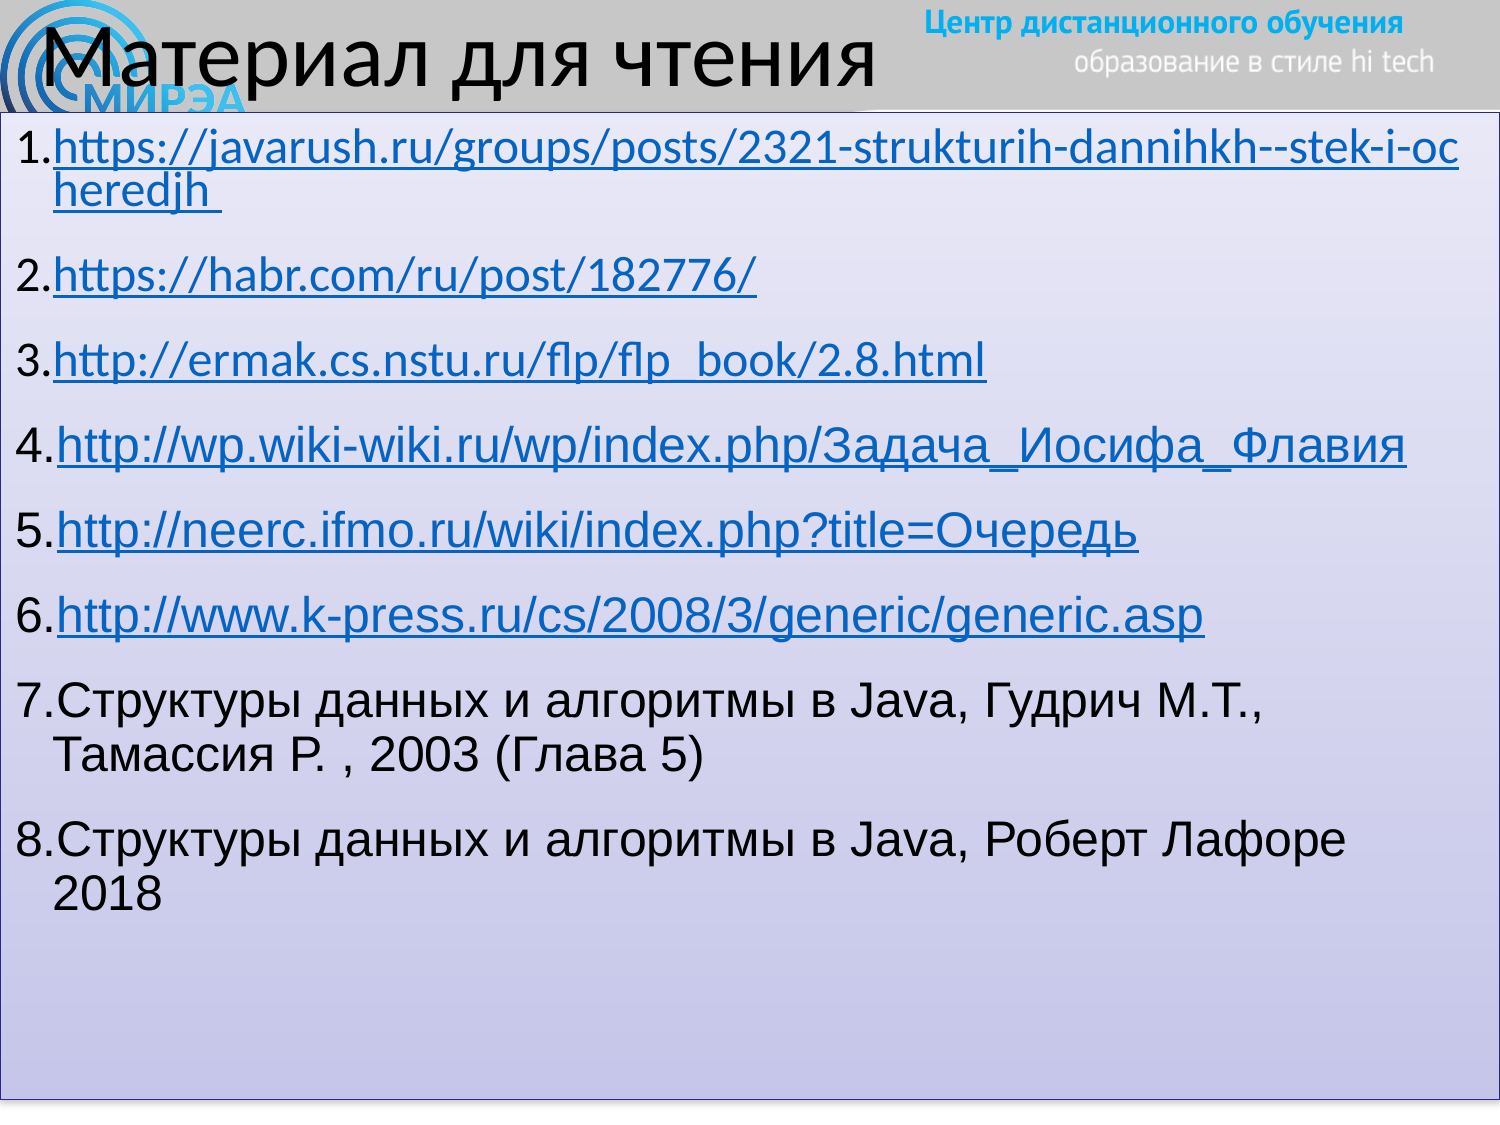

# Материал для чтения
https://javarush.ru/groups/posts/2321-strukturih-dannihkh--stek-i-ocheredjh
https://habr.com/ru/post/182776/
http://ermak.cs.nstu.ru/flp/flp_book/2.8.html
http://wp.wiki-wiki.ru/wp/index.php/Задача_Иосифа_Флавия
http://neerc.ifmo.ru/wiki/index.php?title=Очередь
http://www.k-press.ru/cs/2008/3/generic/generic.asp
Структуры данных и алгоритмы в Java, Гудрич М.Т., Тамассия Р. , 2003 (Глава 5)
Структуры данных и алгоритмы в Java, Роберт Лафоре
2018

4-77